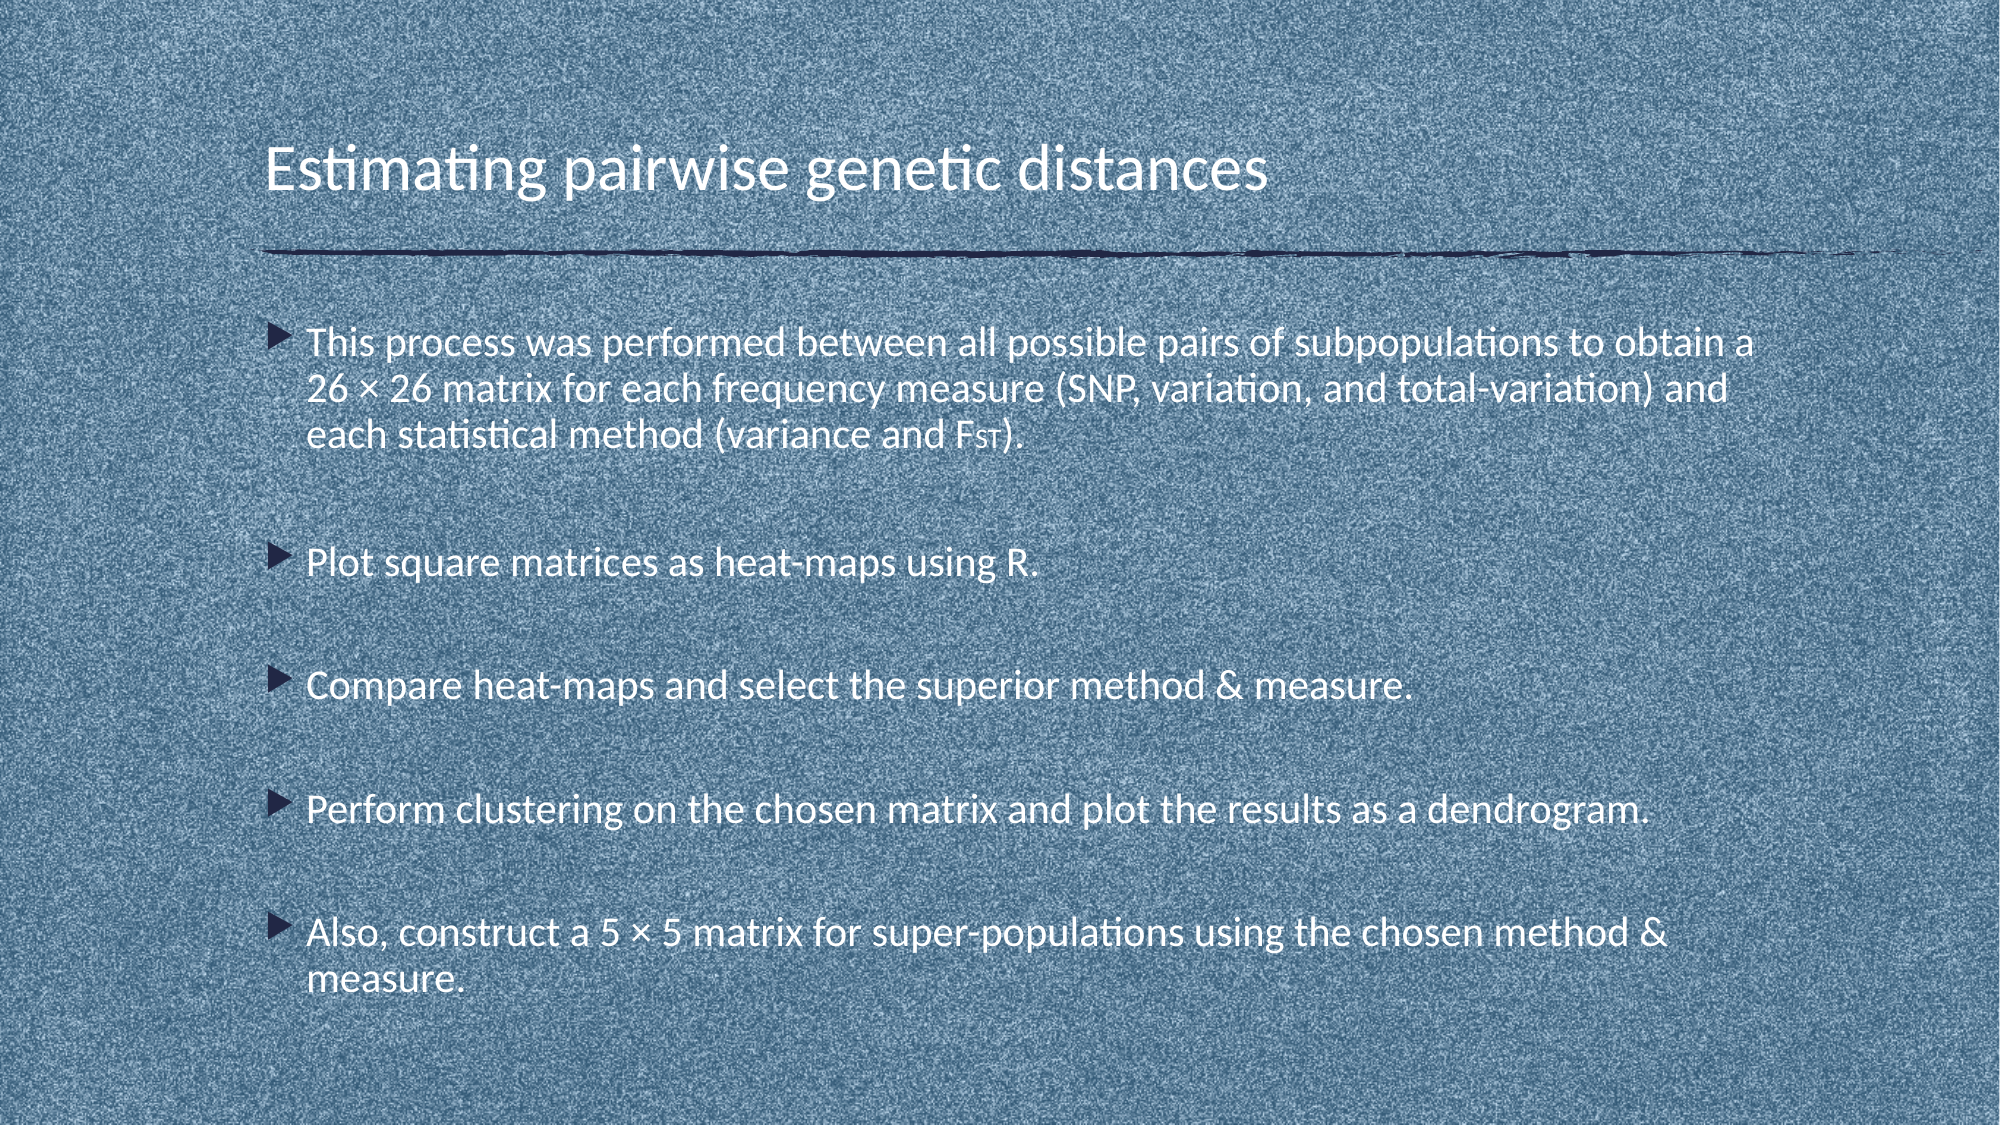

# Estimating pairwise genetic distances
This process was performed between all possible pairs of subpopulations to obtain a 26 × 26 matrix for each frequency measure (SNP, variation, and total-variation) and each statistical method (variance and FST).
Plot square matrices as heat-maps using R.
Compare heat-maps and select the superior method & measure.
Perform clustering on the chosen matrix and plot the results as a dendrogram.
Also, construct a 5 × 5 matrix for super-populations using the chosen method & measure.